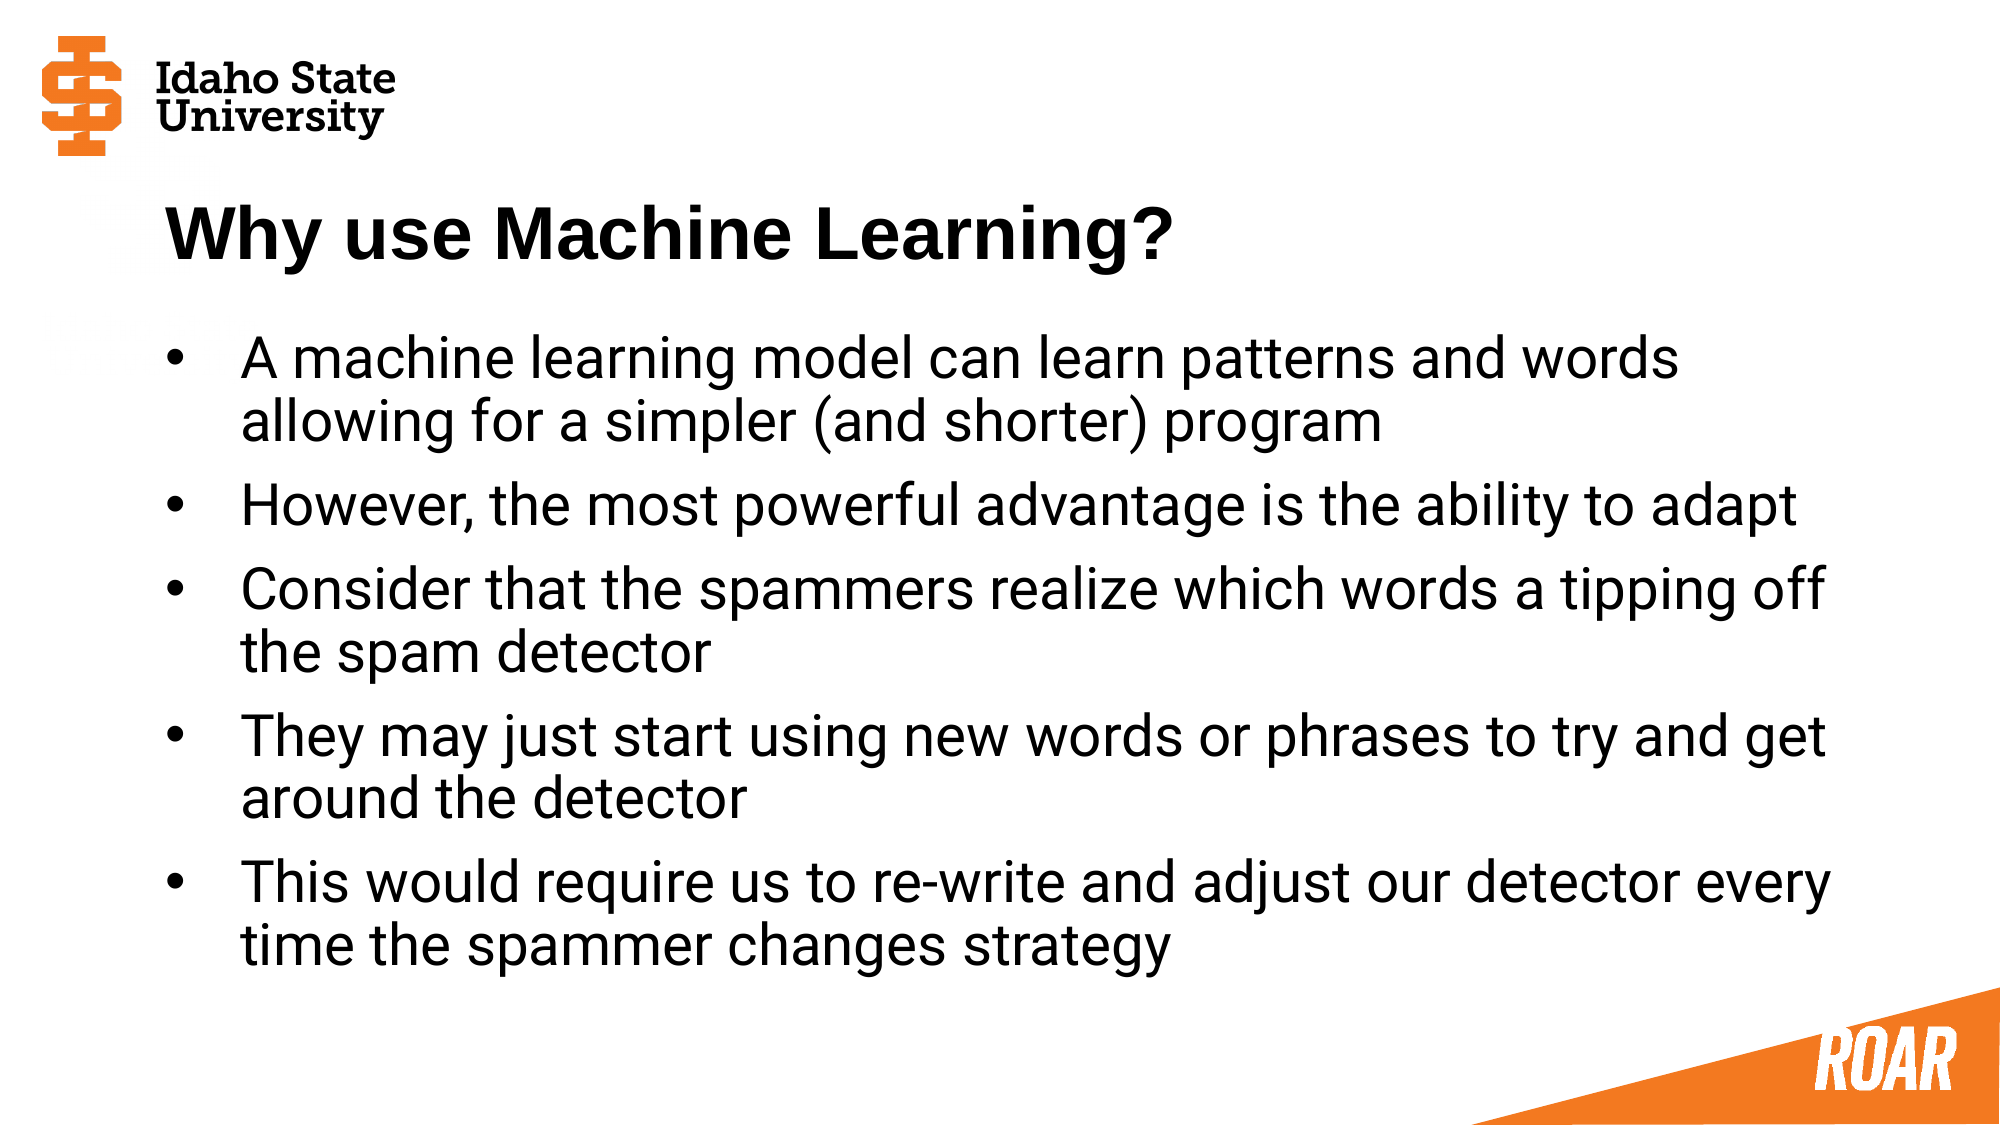

# Why use Machine Learning?
A machine learning model can learn patterns and words allowing for a simpler (and shorter) program
However, the most powerful advantage is the ability to adapt
Consider that the spammers realize which words a tipping off the spam detector
They may just start using new words or phrases to try and get around the detector
This would require us to re-write and adjust our detector every time the spammer changes strategy